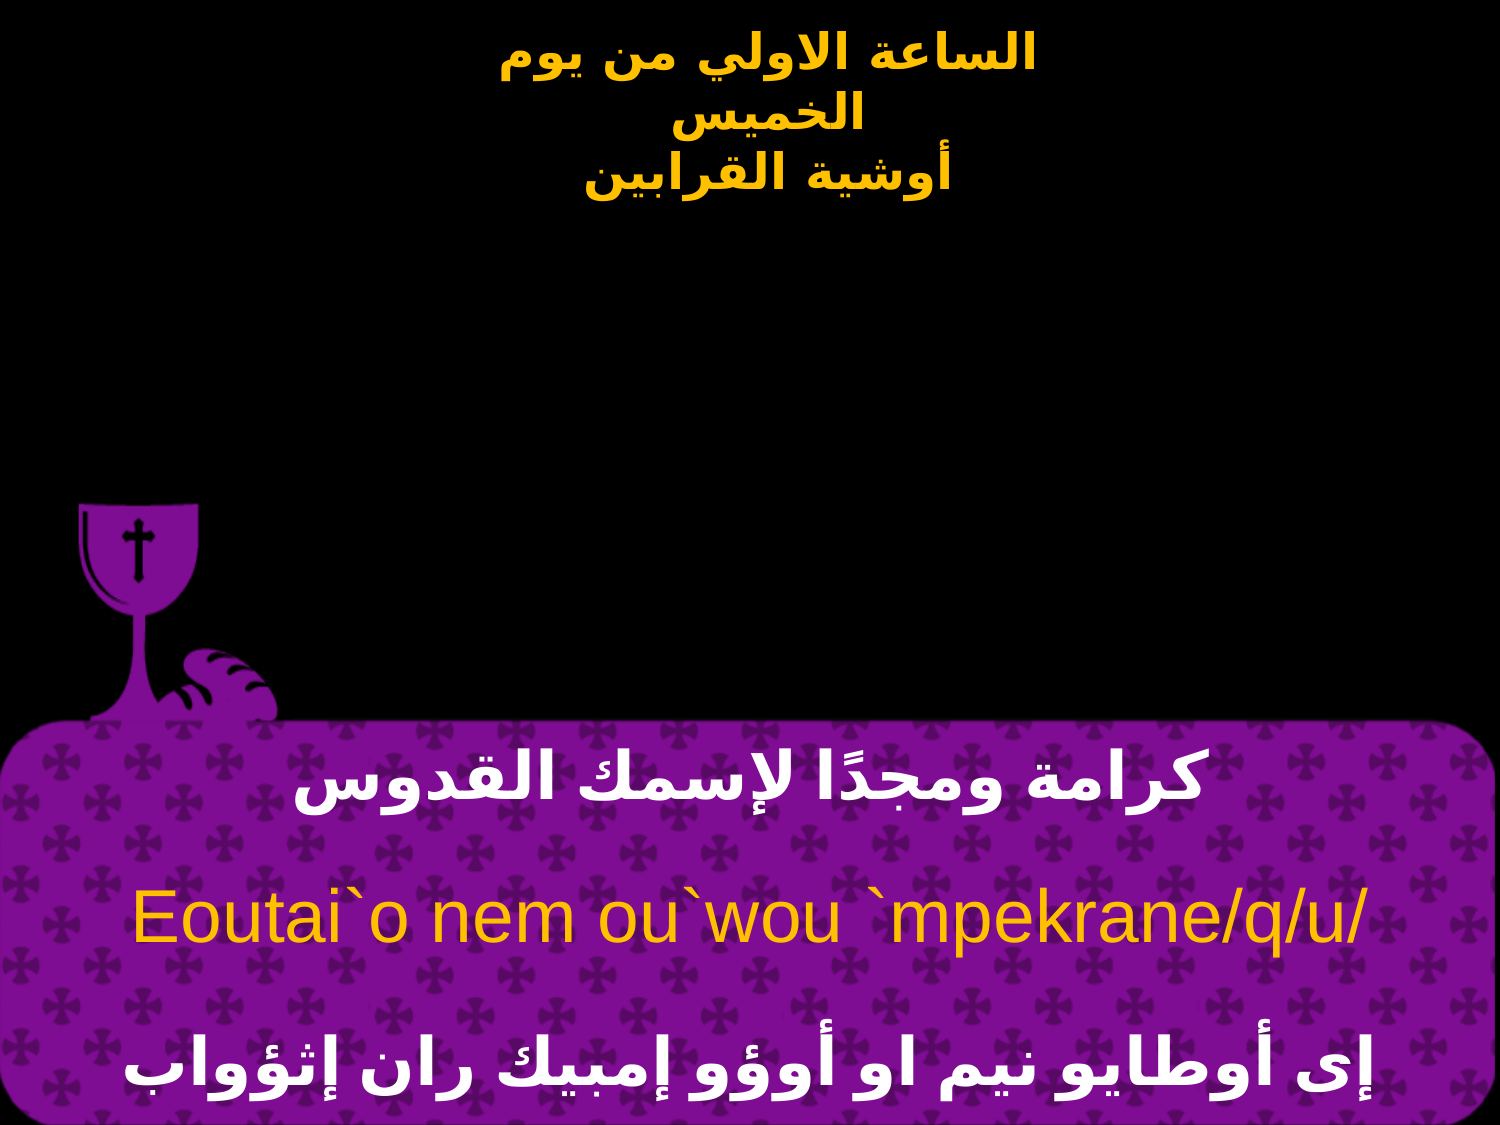

# كرامة ومجدًا لإسمك القدوس
Eoutai`o nem ou`wou `mpekrane/q/u/
إى أوطايو نيم او أوؤو إمبيك ران إثؤواب